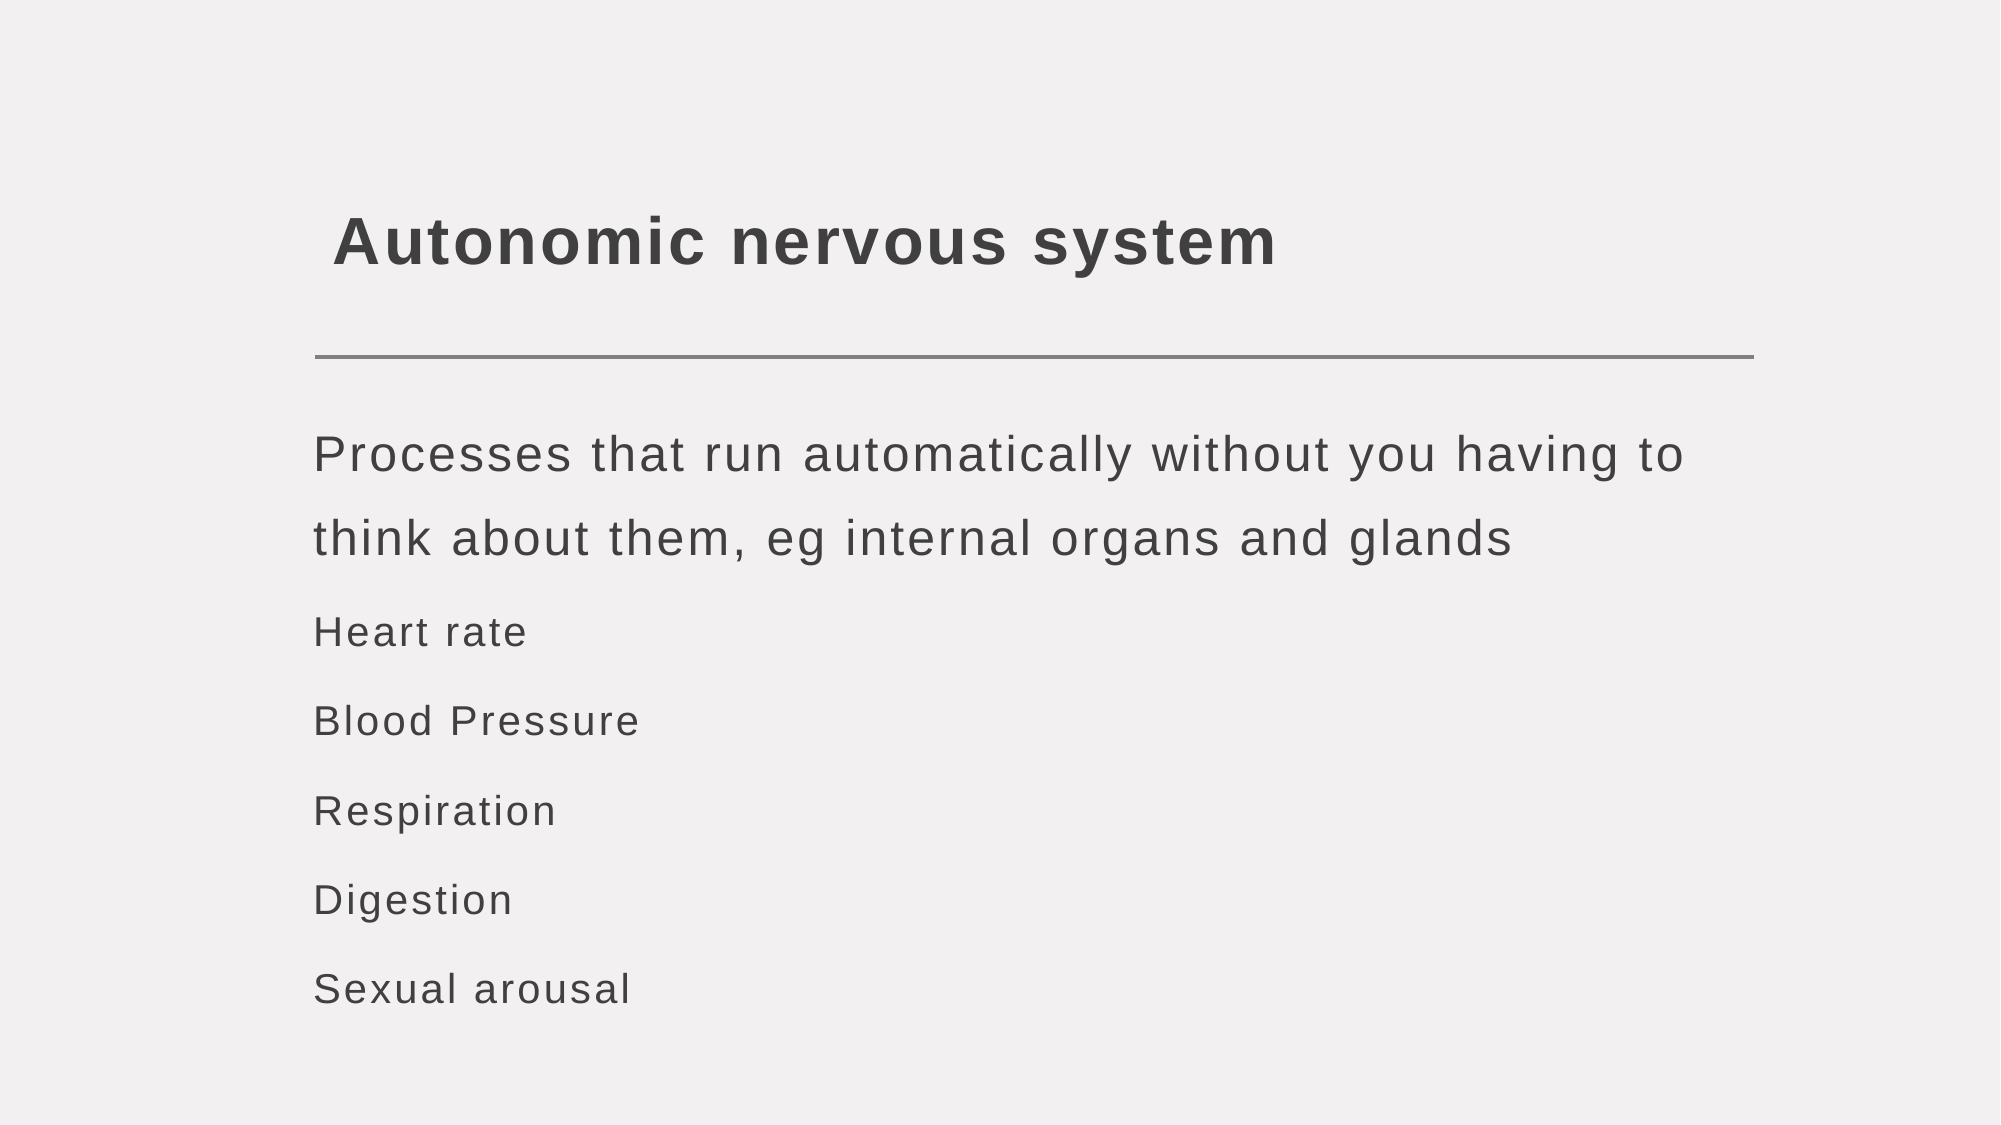

# Autonomic nervous system
Processes that run automatically without you having to think about them, eg internal organs and glands
Heart rate
Blood Pressure
Respiration
Digestion
Sexual arousal